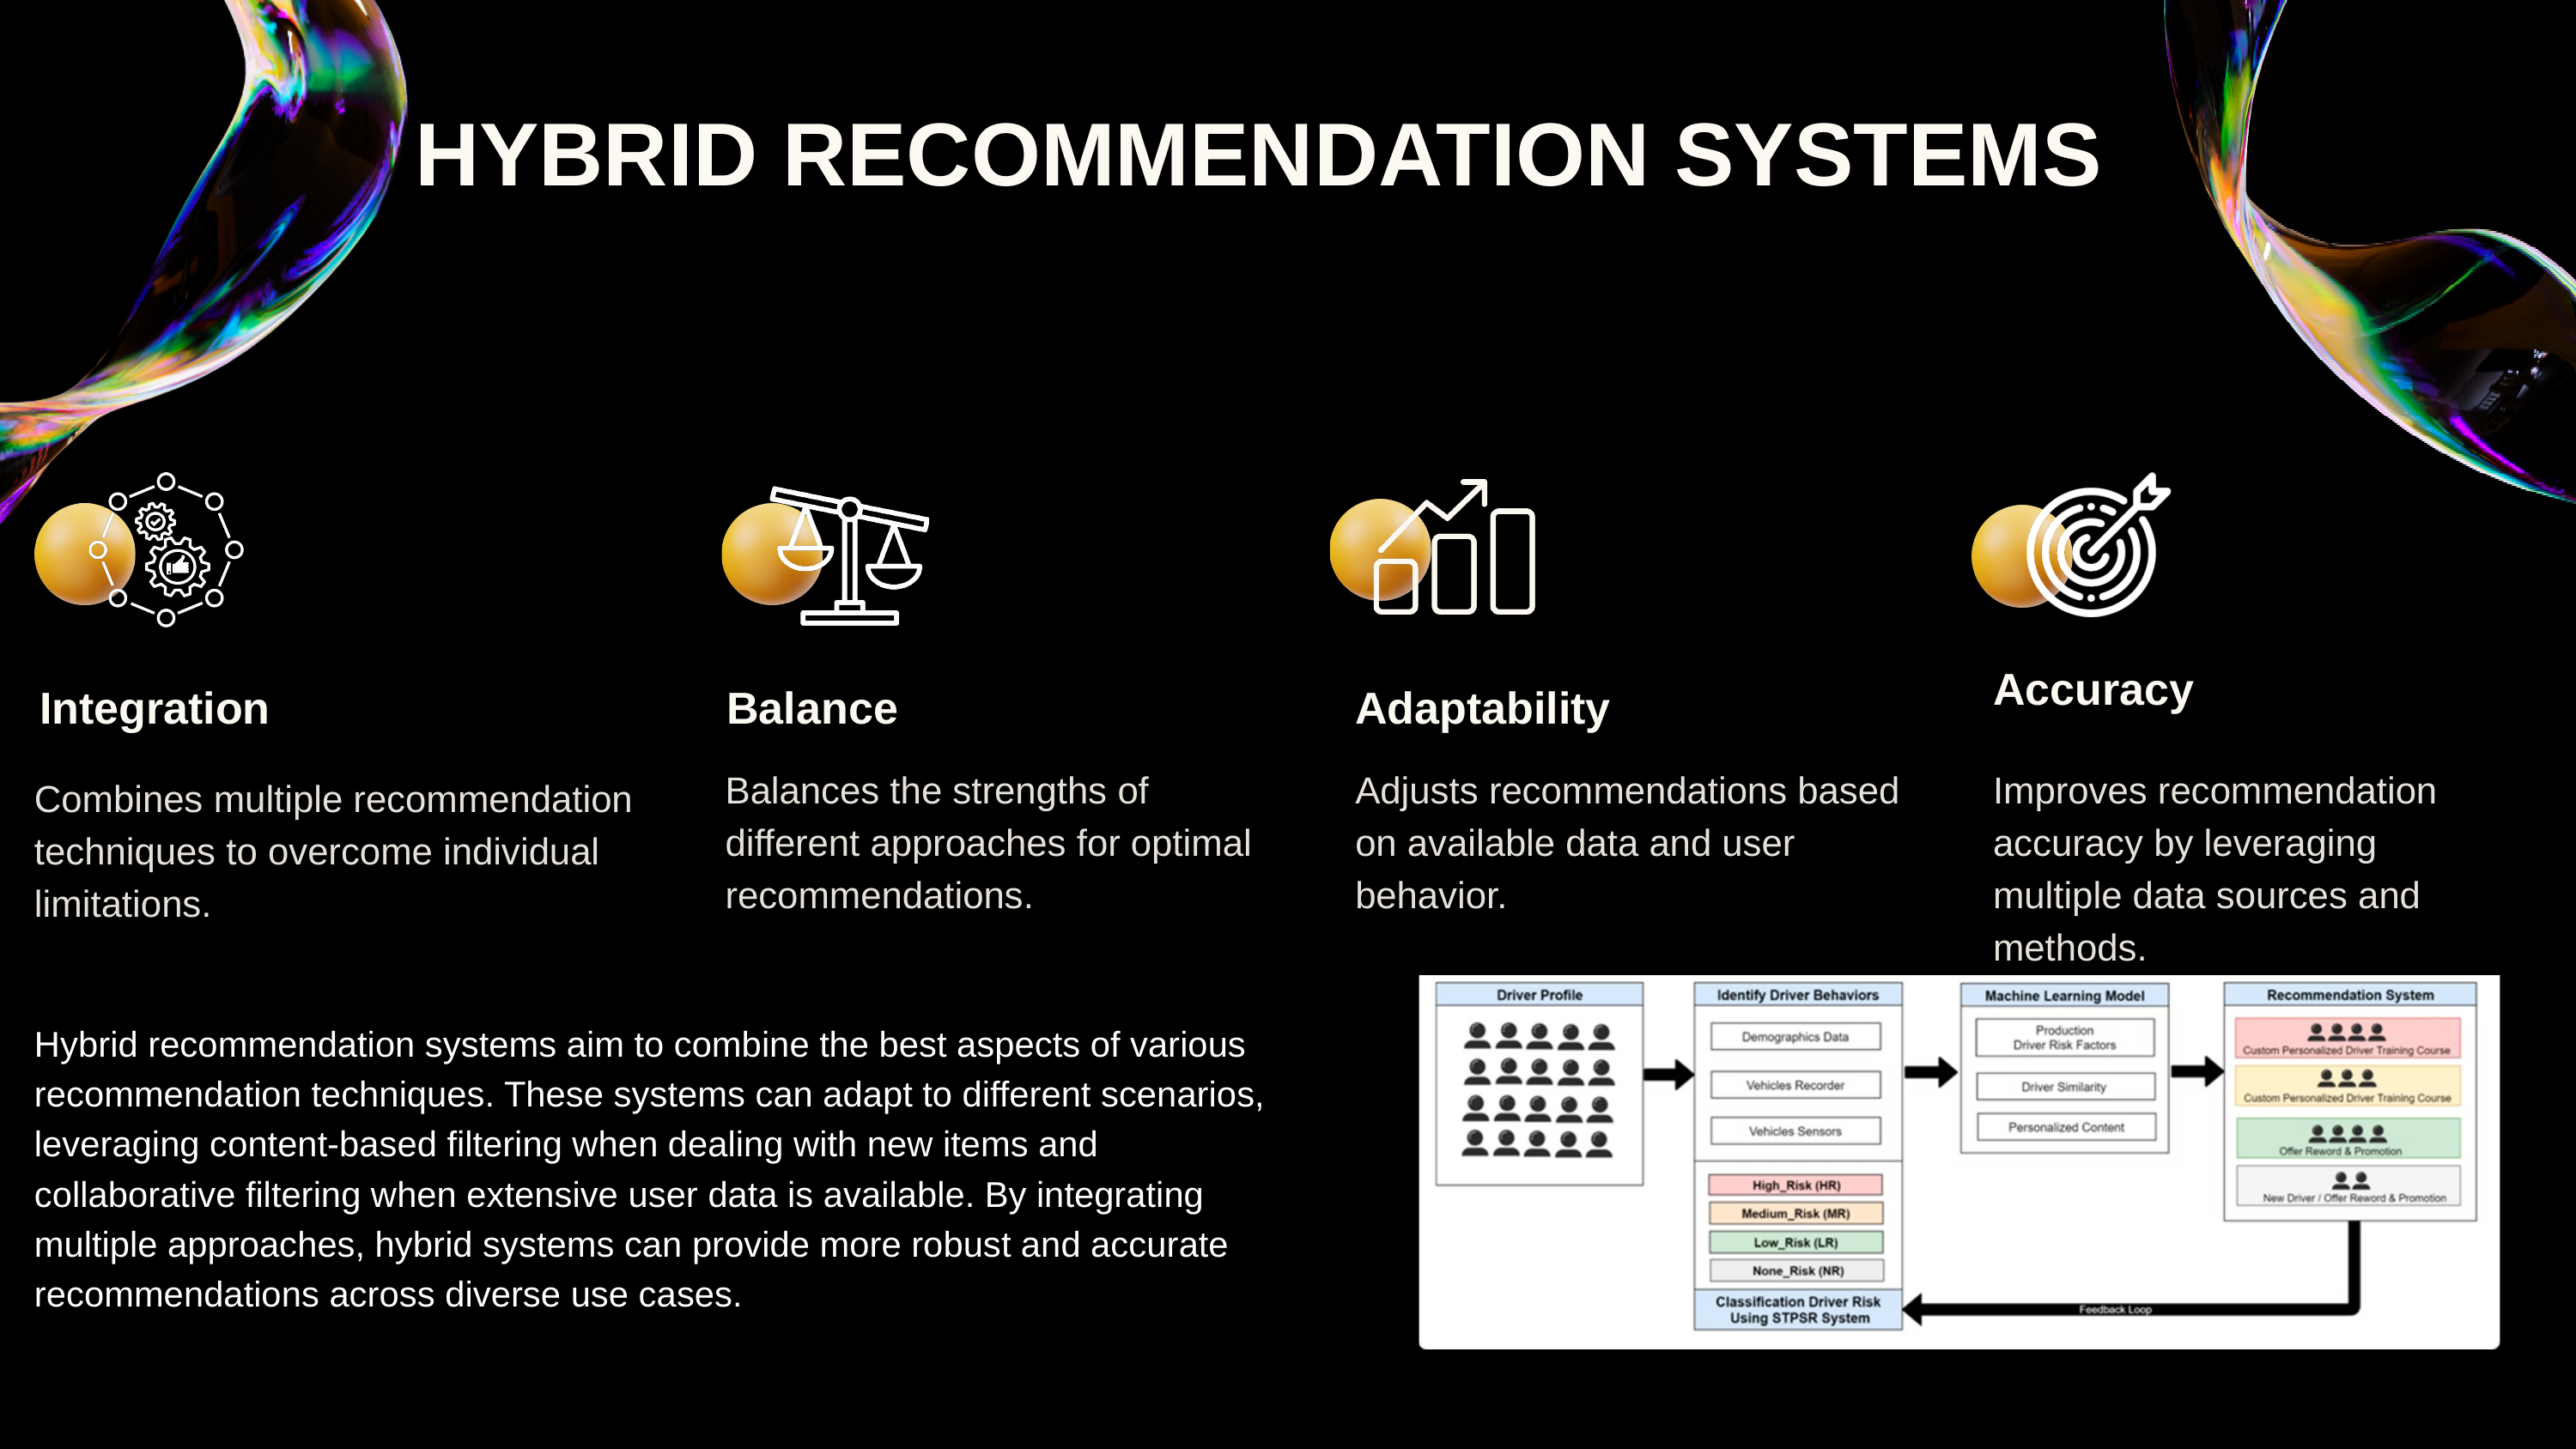

HYBRID RECOMMENDATION SYSTEMS

Accuracy

Integration

Balance

Adaptability

Balances the strengths of different approaches for optimal recommendations.

Adjusts recommendations based on available data and user behavior.

Improves recommendation accuracy by leveraging multiple data sources and methods.

Combines multiple recommendation techniques to overcome individual limitations.

Hybrid recommendation systems aim to combine the best aspects of various recommendation techniques. These systems can adapt to different scenarios, leveraging content-based filtering when dealing with new items and collaborative filtering when extensive user data is available. By integrating multiple approaches, hybrid systems can provide more robust and accurate recommendations across diverse use cases.